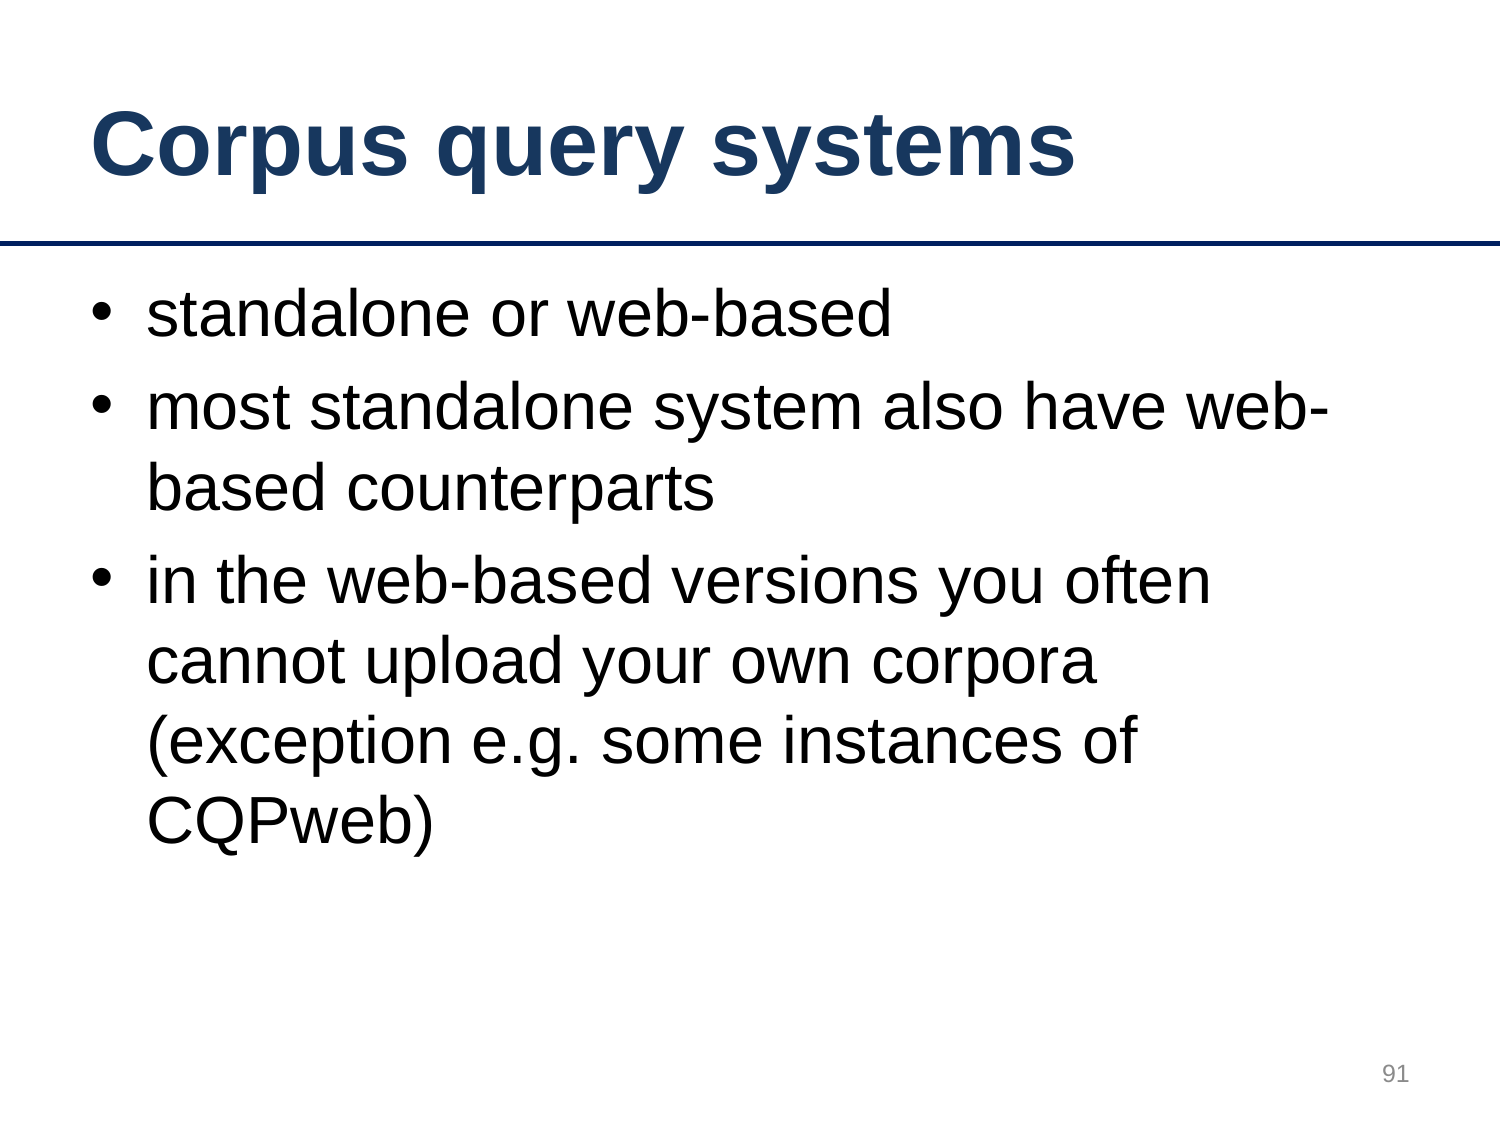

# Corpus query systems
standalone or web-based
most standalone system also have web-based counterparts
in the web-based versions you often cannot upload your own corpora (exception e.g. some instances of CQPweb)
91